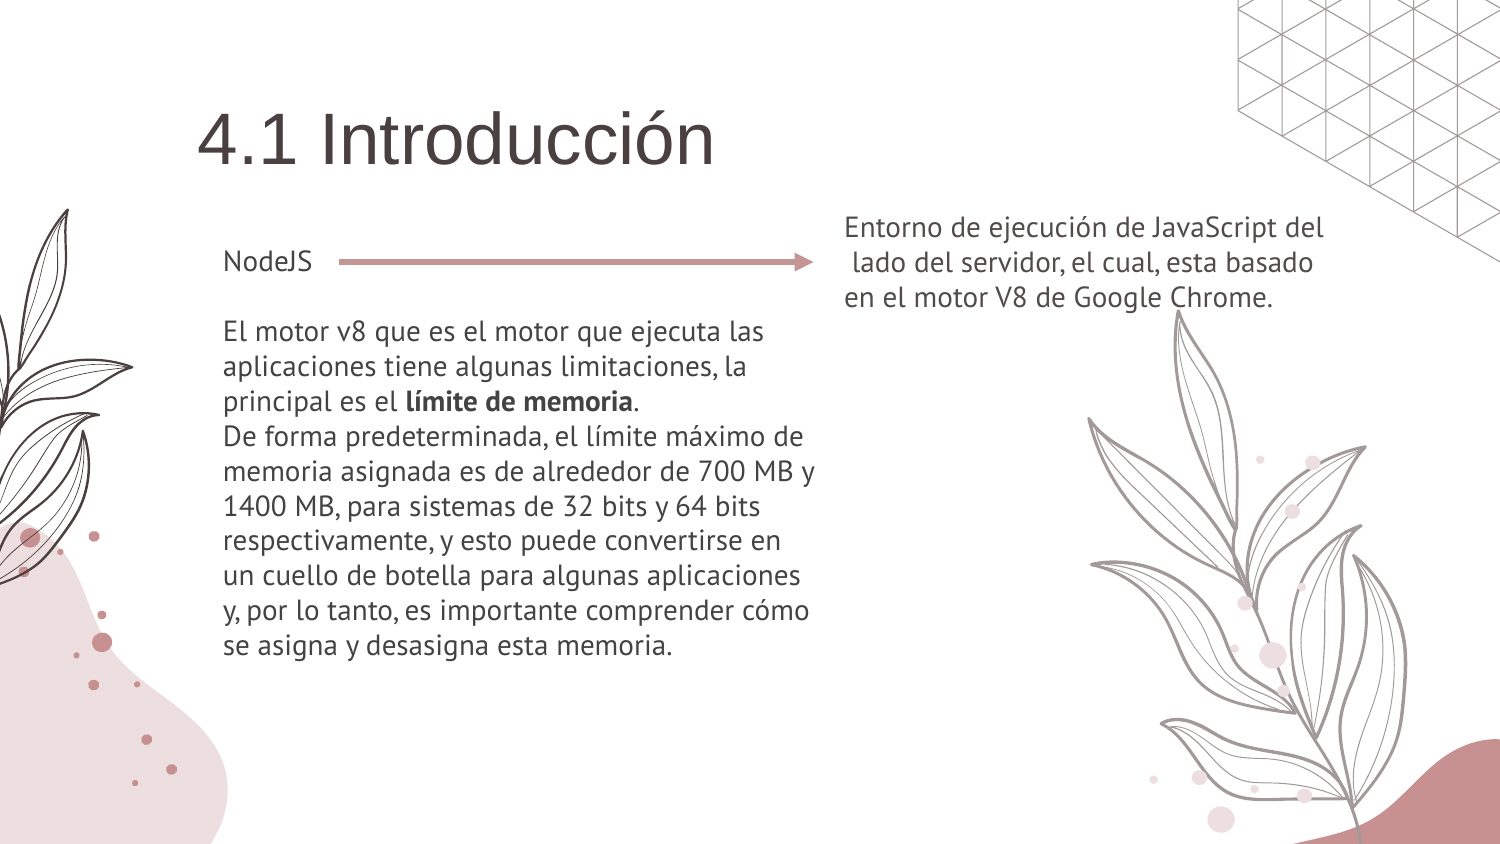

# 4.1 Introducción
Entorno de ejecución de JavaScript del  lado del servidor, el cual, esta basado en el motor V8 de Google Chrome.
NodeJS

El motor v8 que es el motor que ejecuta las aplicaciones tiene algunas limitaciones, la principal es el límite de memoria.
De forma predeterminada, el límite máximo de memoria asignada es de alrededor de 700 MB y 1400 MB, para sistemas de 32 bits y 64 bits respectivamente, y esto puede convertirse en un cuello de botella para algunas aplicaciones y, por lo tanto, es importante comprender cómo se asigna y desasigna esta memoria.